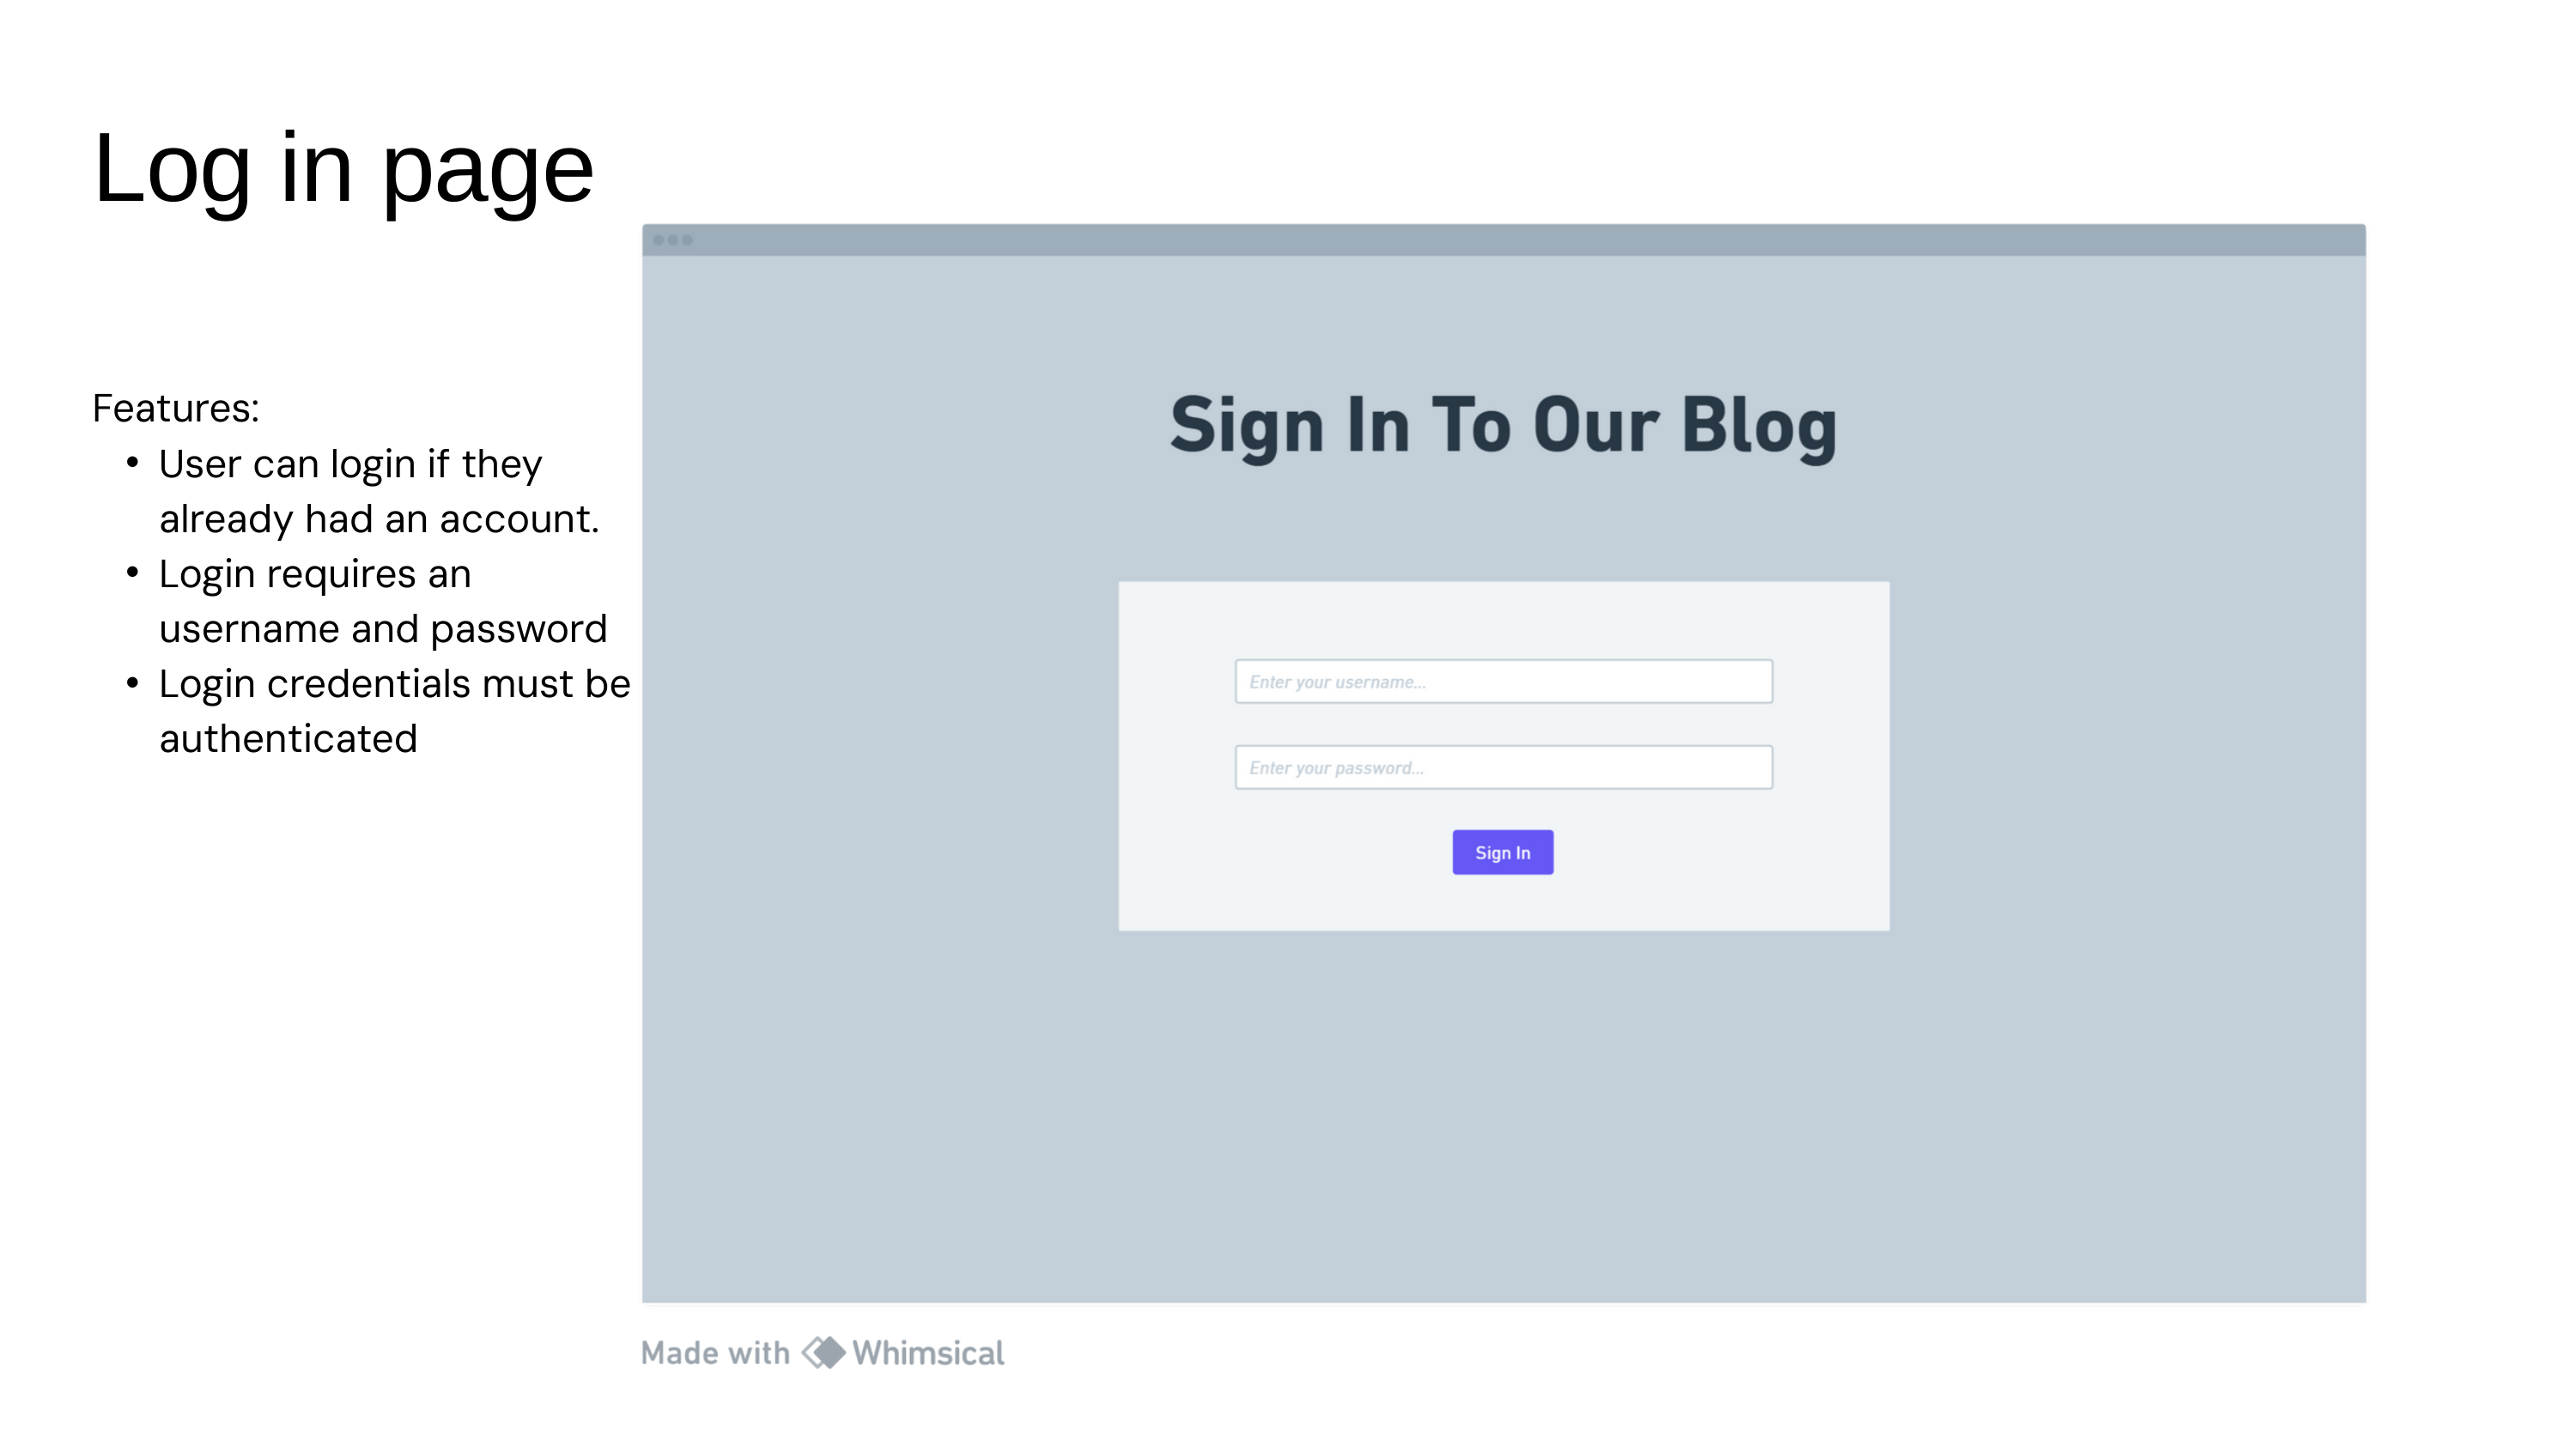

Log in page

Features:
User can login if they already had an account.
Login requires an username and password
Login credentials must be authenticated